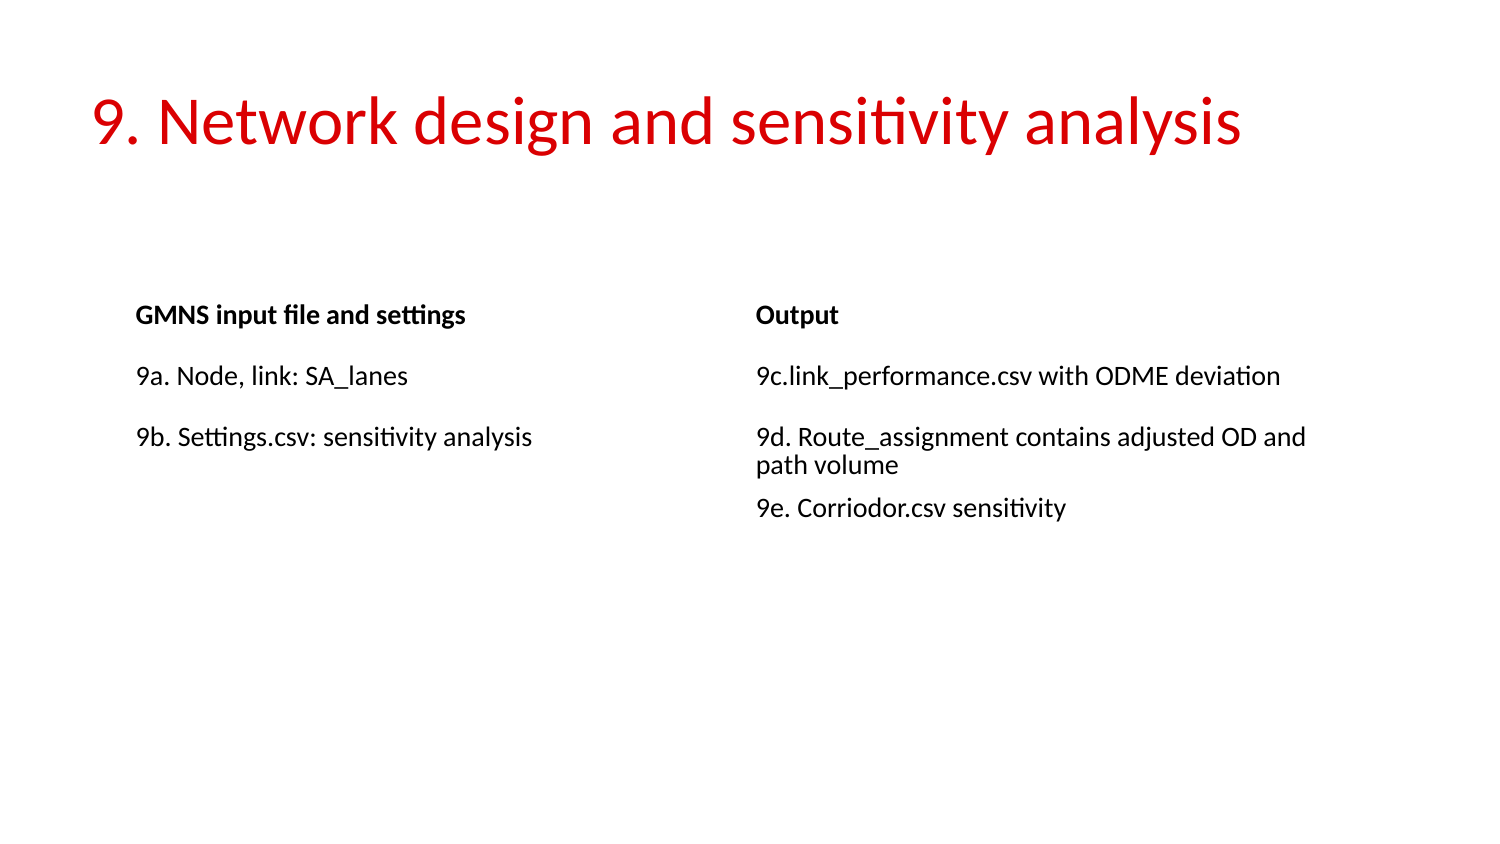

# 9. Network design and sensitivity analysis
| GMNS input file and settings | Output |
| --- | --- |
| 9a. Node, link: SA\_lanes | 9c.link\_performance.csv with ODME deviation |
| 9b. Settings.csv: sensitivity analysis | 9d. Route\_assignment contains adjusted OD and path volume |
|  | 9e. Corriodor.csv sensitivity |